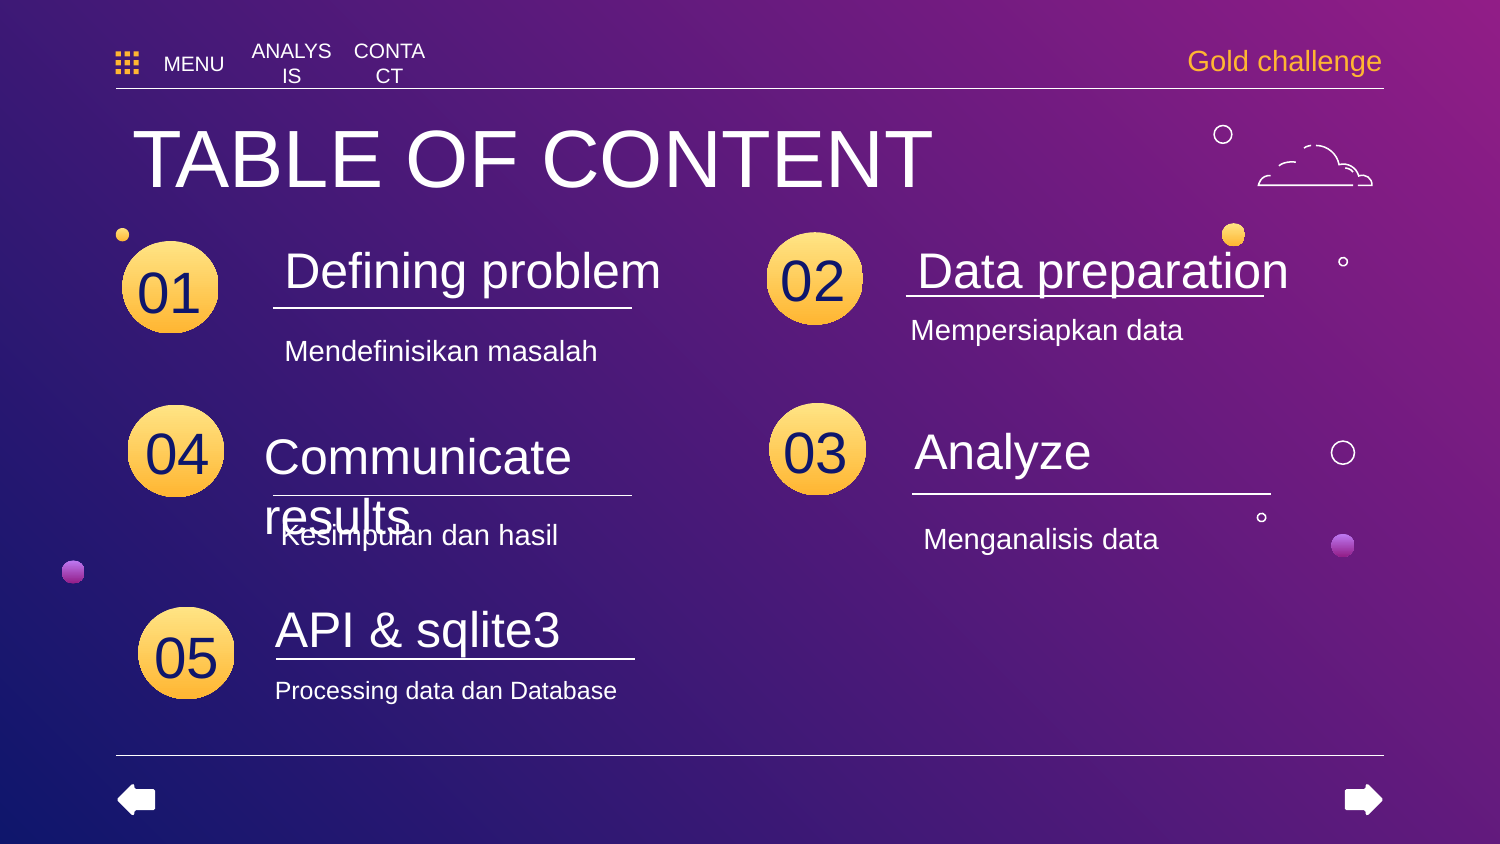

Gold challenge
MENU
ANALYSIS
CONTACT

TABLE OF CONTENT

# Defining problem
Data preparation

02

01
Mempersiapkan data
Mendefinisikan masalah

Analyze

Communicate results
03
04

Kesimpulan dan hasil
Menganalisis data

API & sqlite3

05
Processing data dan Database